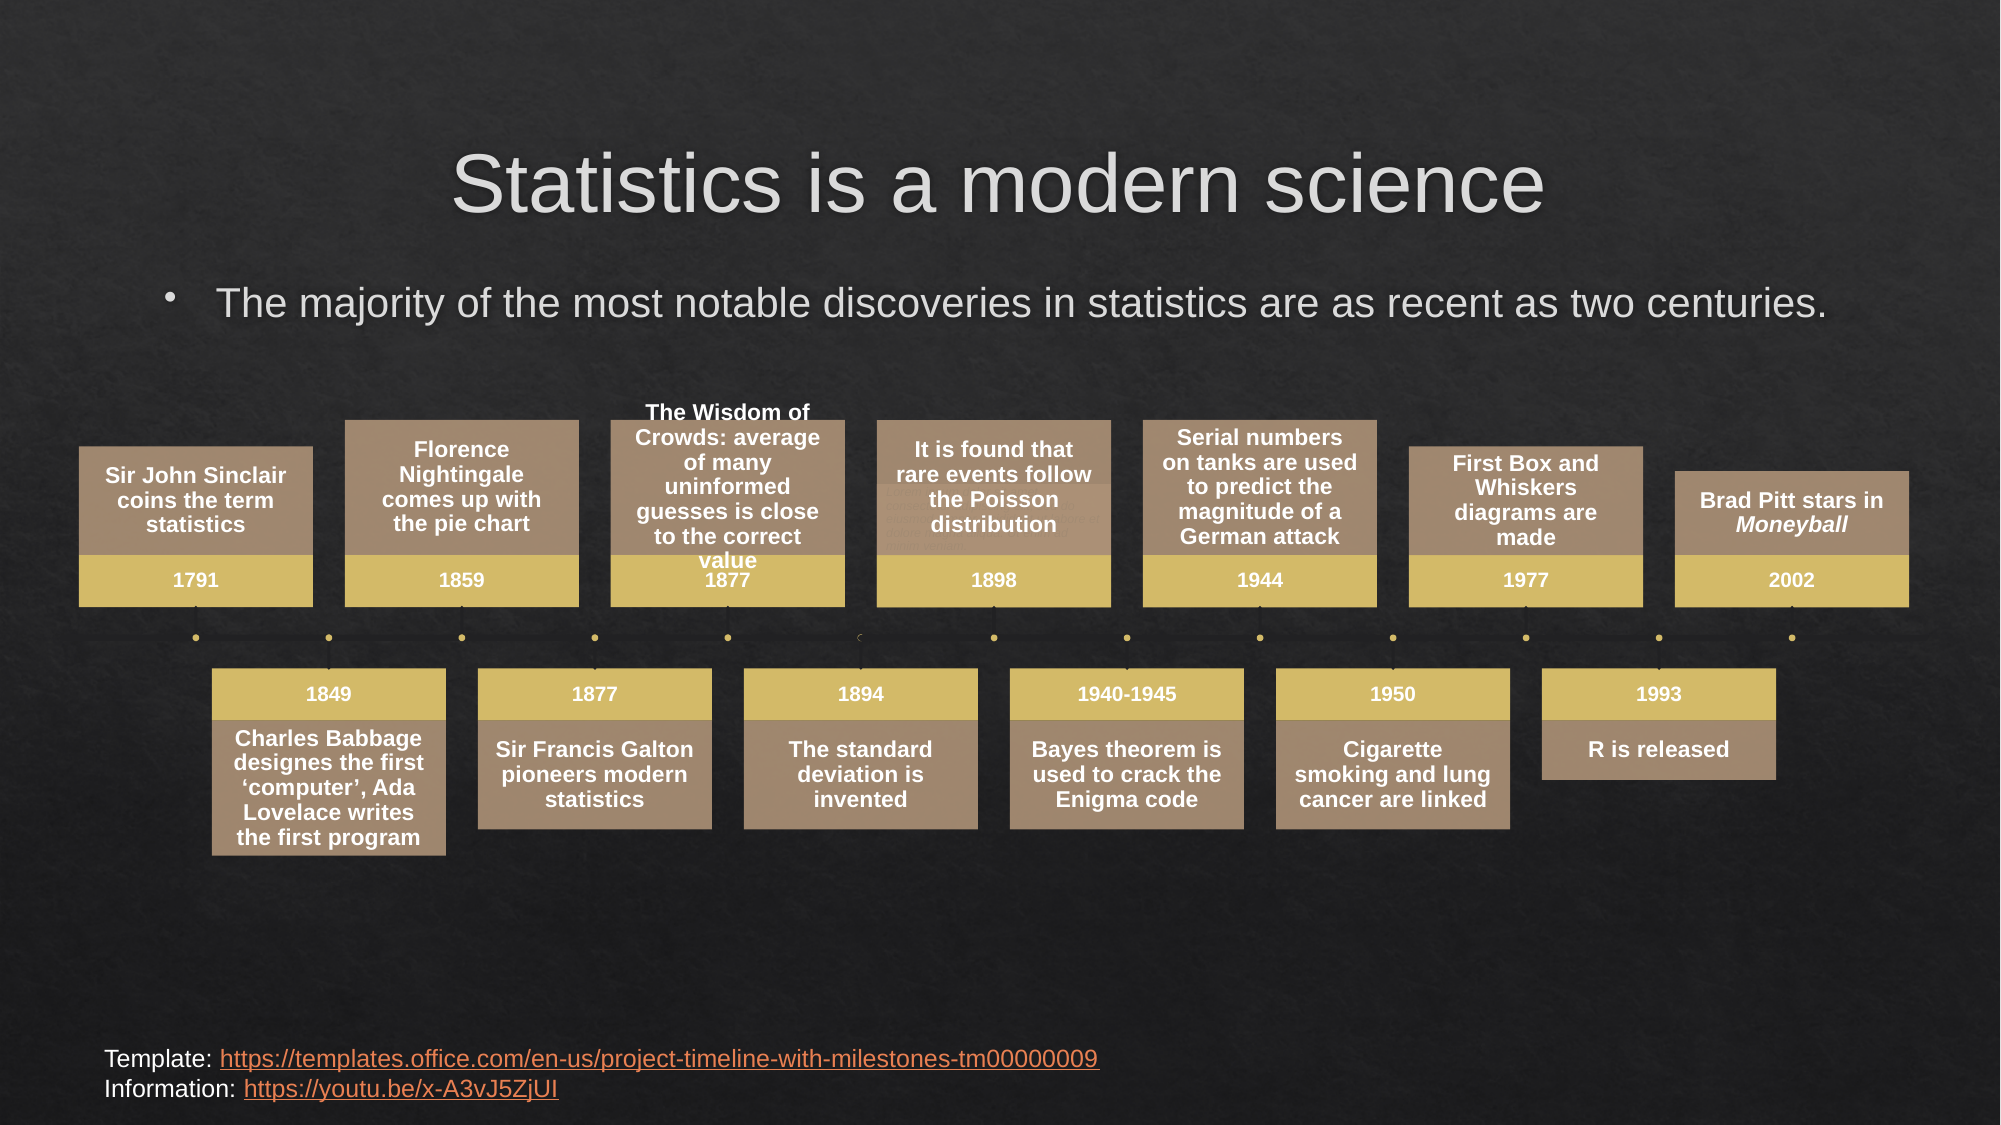

# Statistics is a modern science
The majority of the most notable discoveries in statistics are as recent as two centuries.
1791
Sir John Sinclair coins the term statistics
1849
Charles Babbage designes the first ‘computer’, Ada Lovelace writes the first program
1859
Florence Nightingale comes up with the pie chart
1877
Sir Francis Galton pioneers modern statistics
1877
The Wisdom of Crowds: average of many uninformed guesses is close to the correct value
1894
The standard deviation is invented
Title 07
Lorem ipsum dolor sit amet, consectetur adipiscing elit, sed do eiusmod tempor incididunt ut labore et dolore magna aliqua. Ut enim ad minim veniam.
1898
It is found that rare events follow the Poisson distribution
1940-1945
Bayes theorem is used to crack the Enigma code
1944
Serial numbers on tanks are used to predict the magnitude of a German attack
1950
Cigarette smoking and lung cancer are linked
1977
First Box and Whiskers diagrams are made
1993
R is released
2002
Brad Pitt stars in Moneyball
Template: https://templates.office.com/en-us/project-timeline-with-milestones-tm00000009
Information: https://youtu.be/x-A3vJ5ZjUI